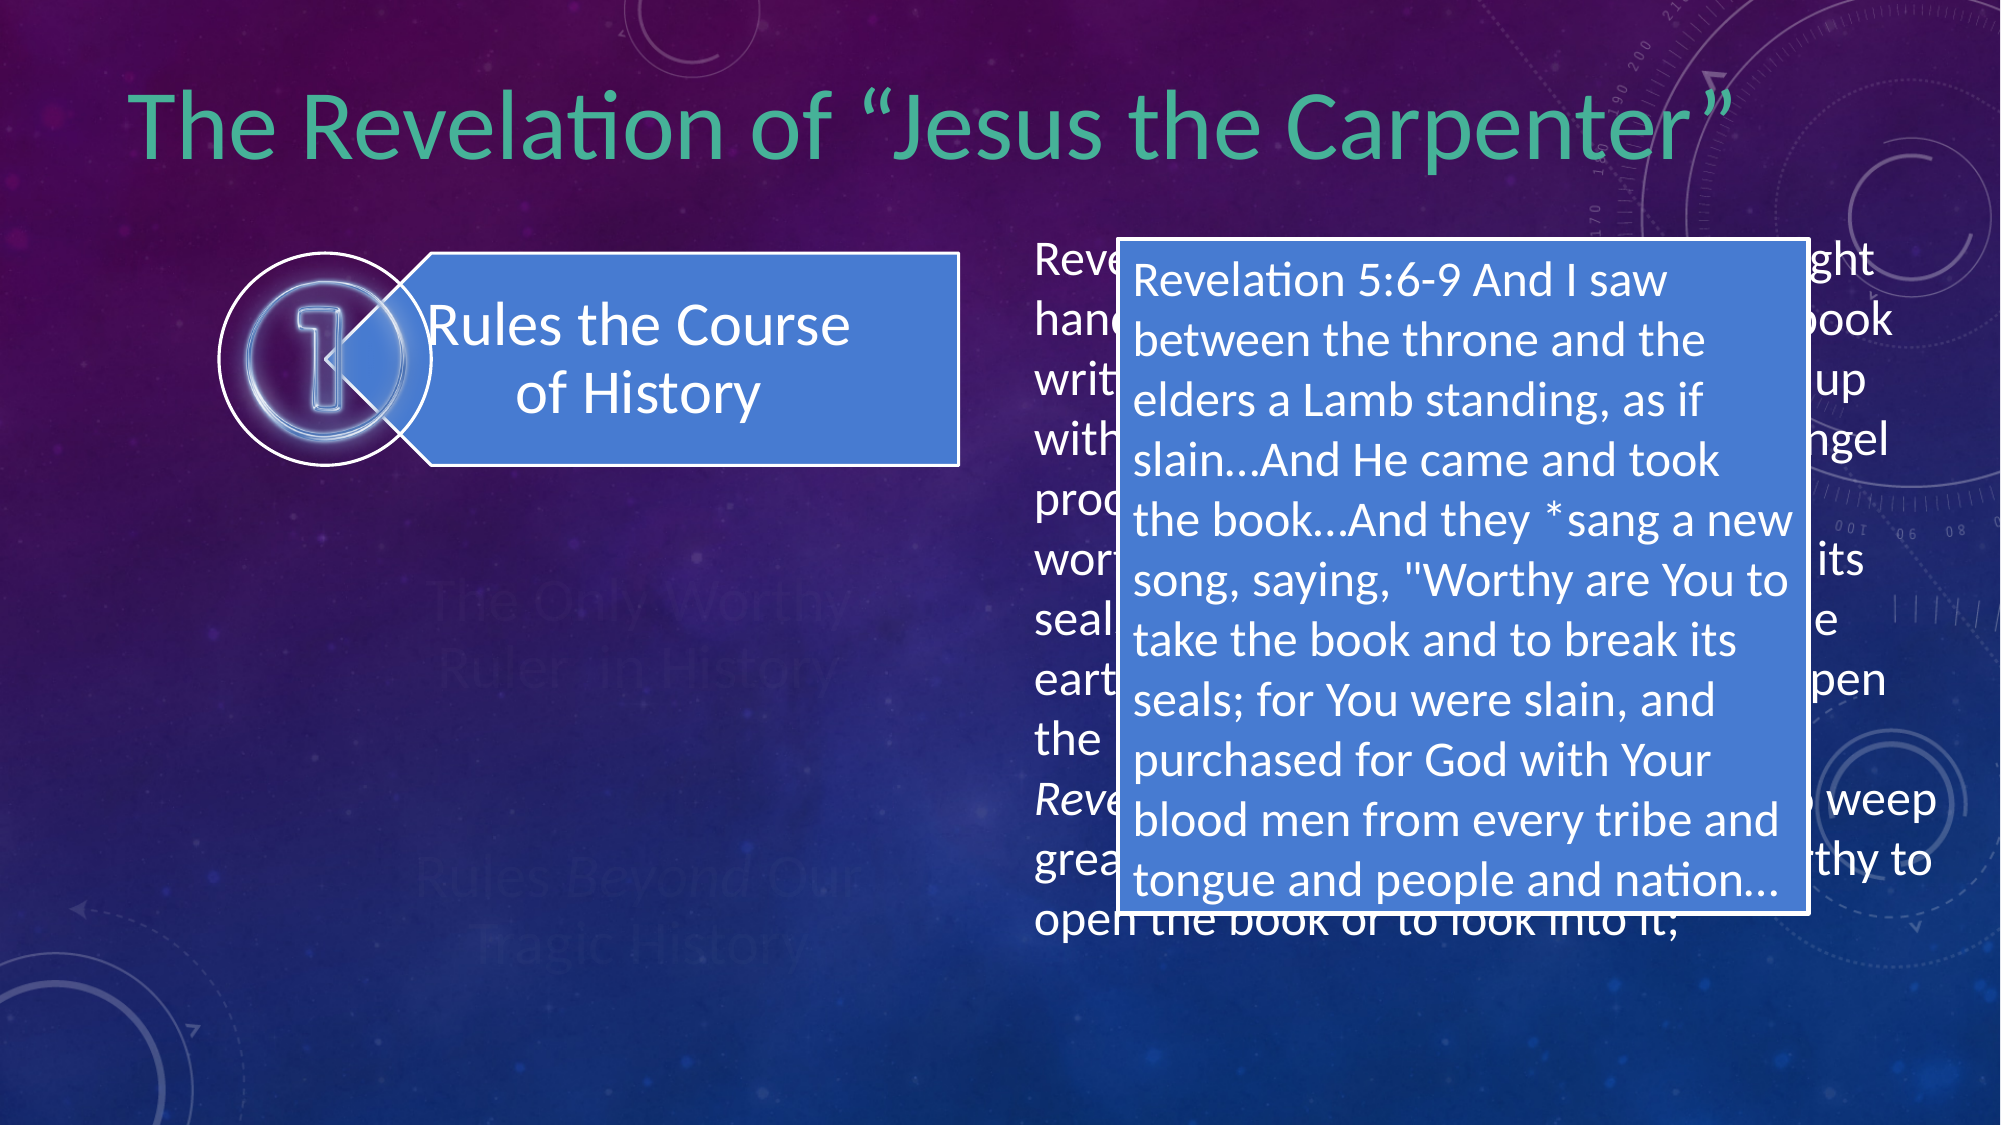

# The Revelation of “Jesus the Carpenter”
Revelation 5:1-3 (NASB)  I saw in the right hand of Him who sat on the throne a book written inside and on the back, sealed up with seven seals.  And I saw a strong angel proclaiming with a loud voice, "Who is worthy to open the book and to break its seals?"  And no one in heaven or on the earth or under the earth was able to open the book or to look into it.
Revelation 5:4 (NASB)  Then I began to weep greatly because no one was found worthy to open the book or to look into it;
Revelation 5:6-9 And I saw between the throne and the elders a Lamb standing, as if slain…And He came and took the book…And they *sang a new song, saying, "Worthy are You to take the book and to break its seals; for You were slain, and purchased for God with Your blood men from every tribe and tongue and people and nation…
Rules the Course of History
The Only Worthy Ruler  in History
Rules Beyond Our Tragic History